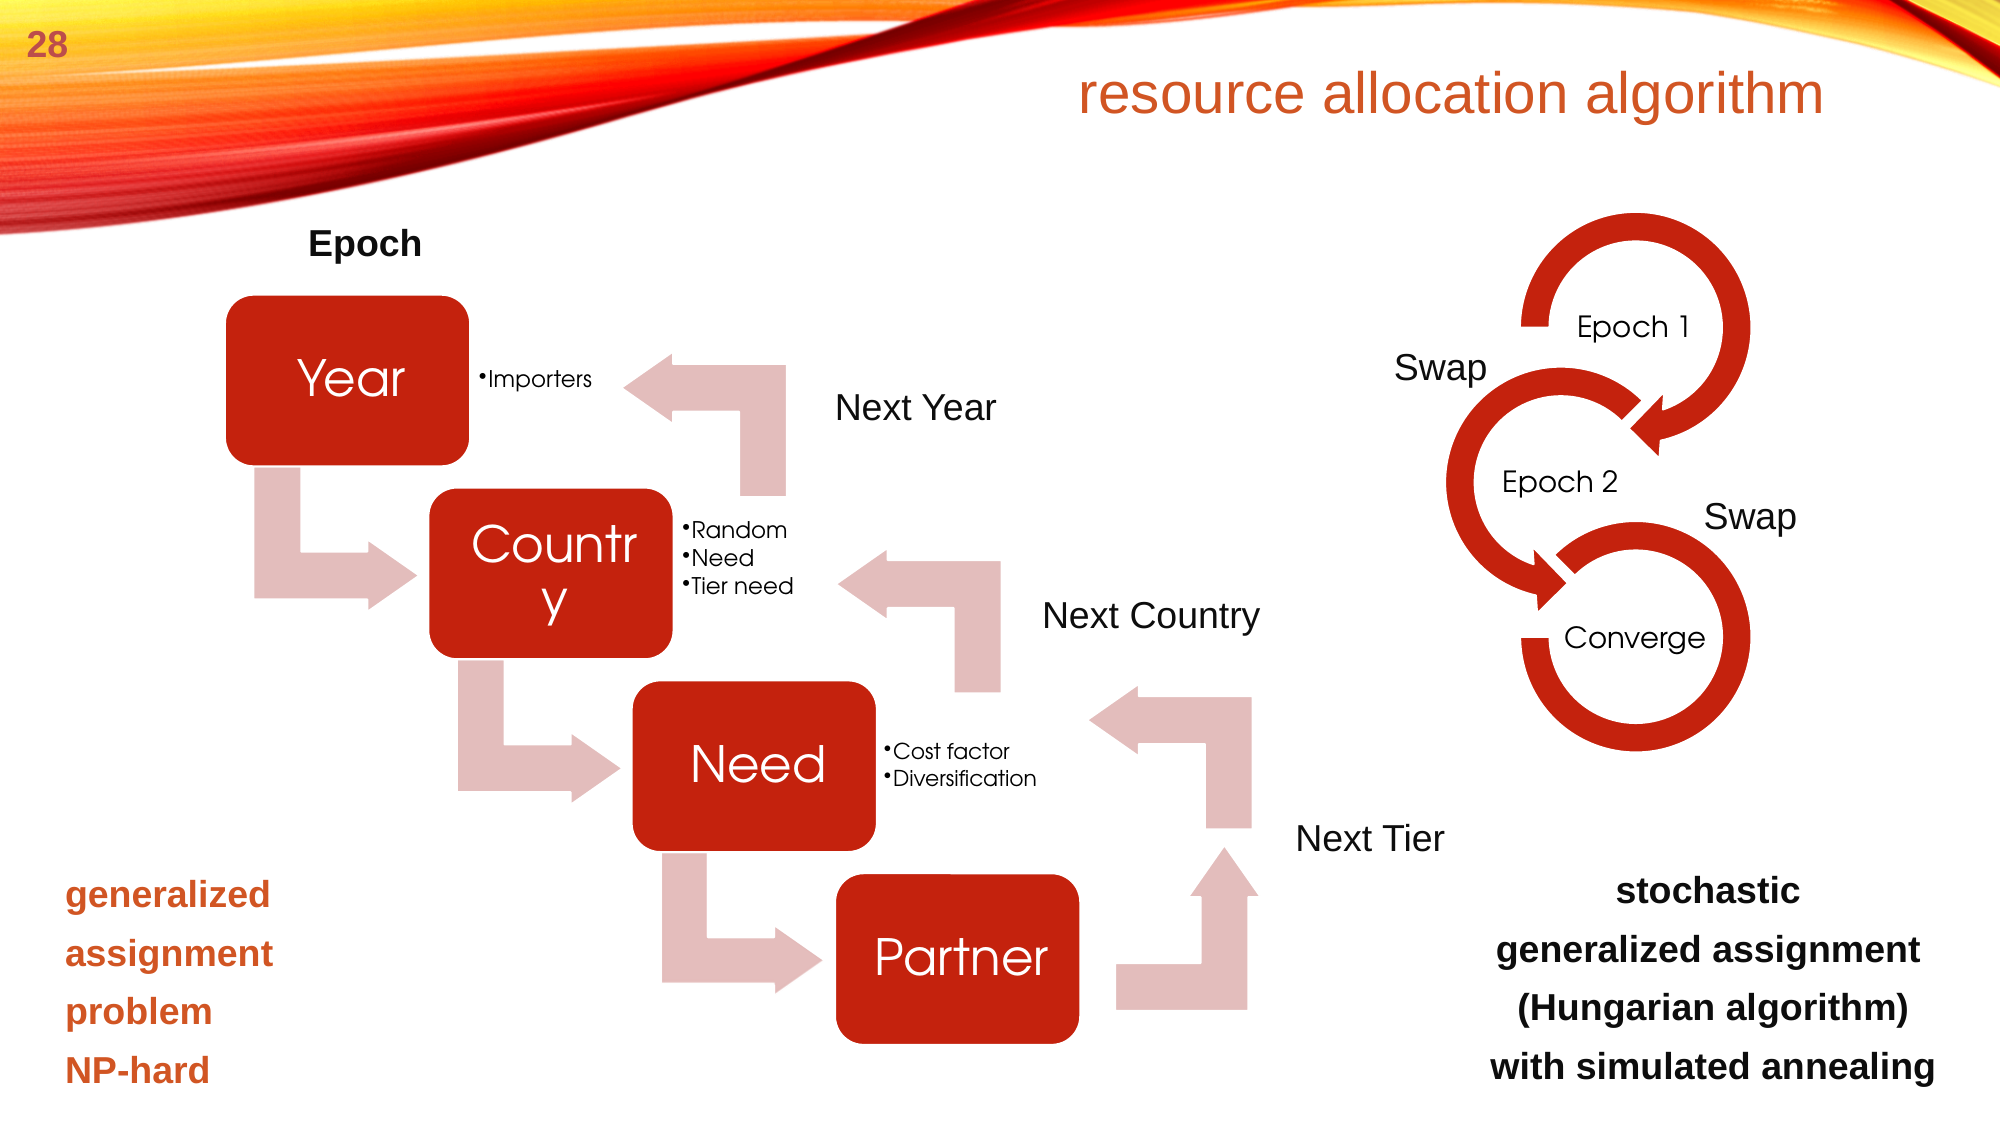

resource allocation algorithm
28
Epoch 1
Epoch 2
Converge
Epoch
Year
Importers
Country
Random
Need
Tier need

Need
Cost factor
Diversification
Partner
Swap

Next Year
Swap

Next Country

Next Tier

stochastic
generalized assignment
(Hungarian algorithm)
with simulated annealing
generalized
assignment
problem
NP-hard